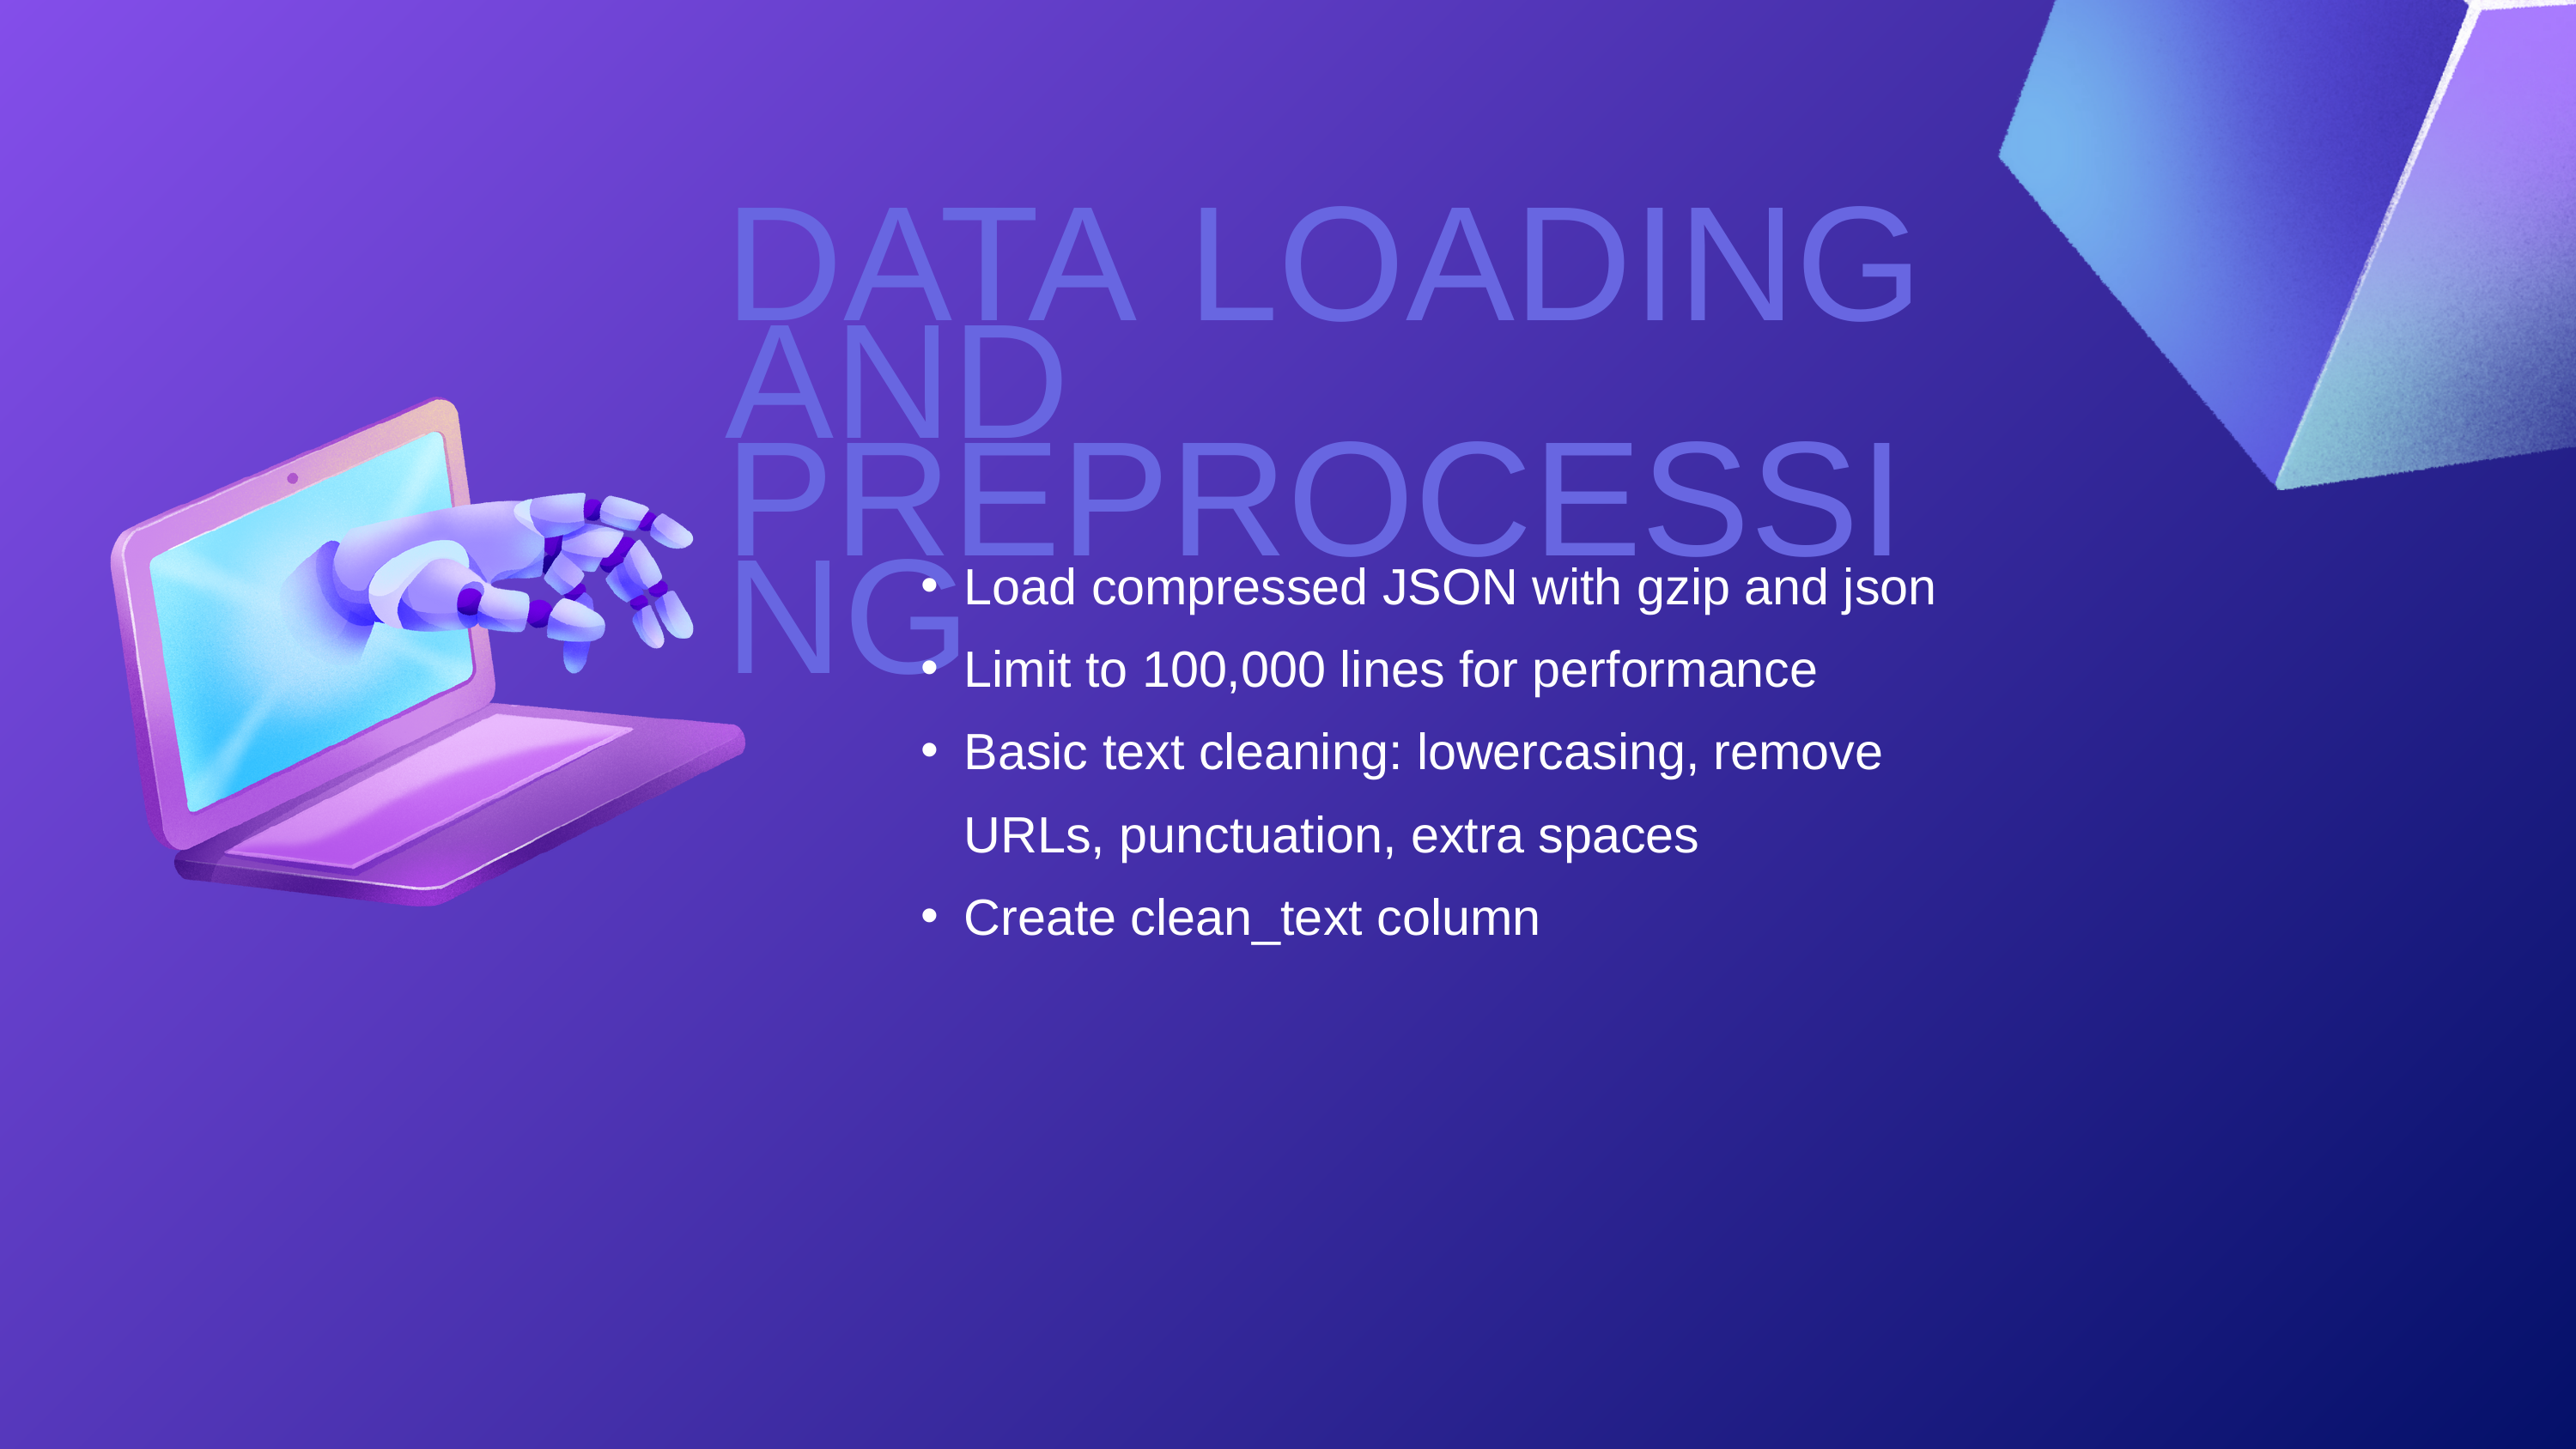

DATA LOADING AND PREPROCESSING

Load compressed JSON with gzip and json
Limit to 100,000 lines for performance
Basic text cleaning: lowercasing, remove URLs, punctuation, extra spaces
Create clean_text column